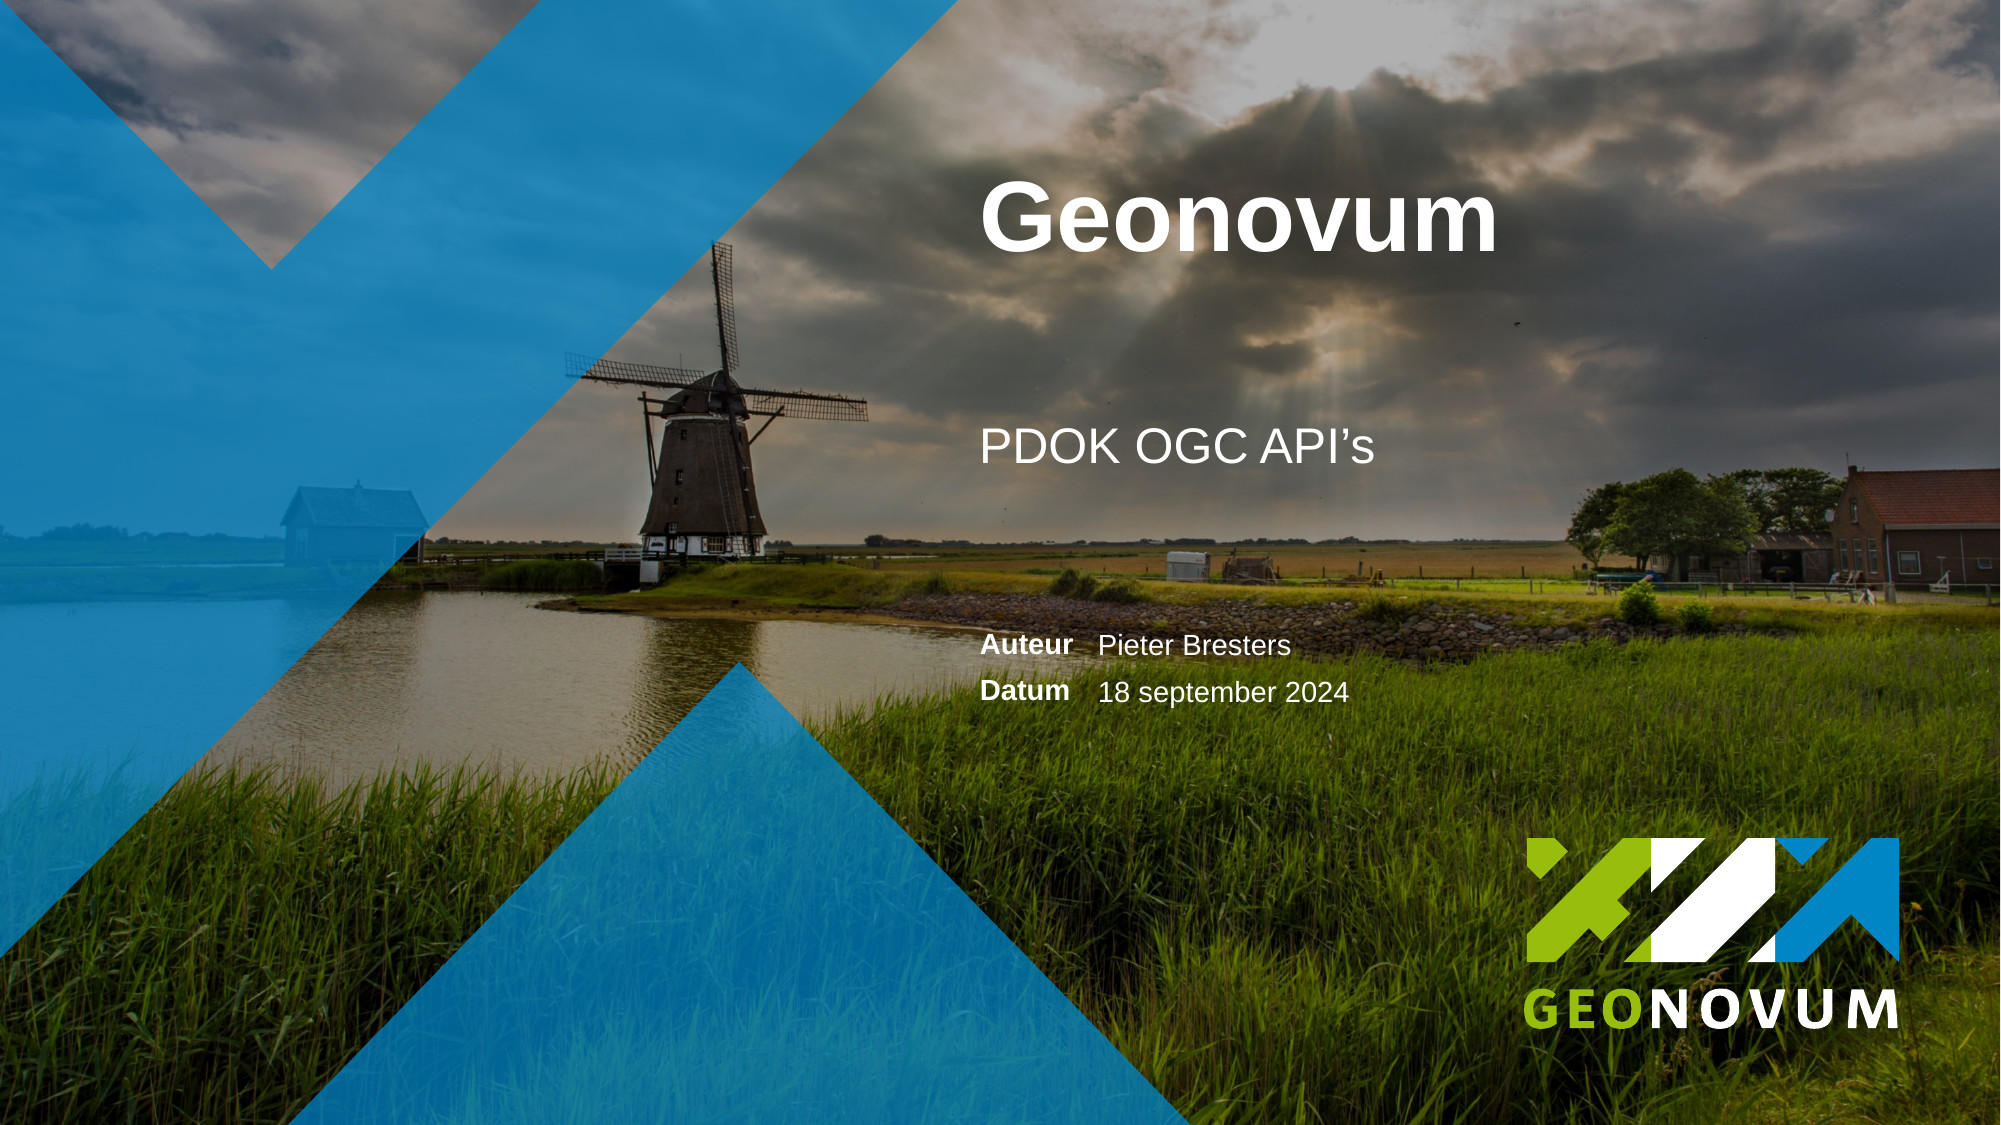

# Geonovum
PDOK OGC API’s
Pieter Bresters
18 september 2024
1